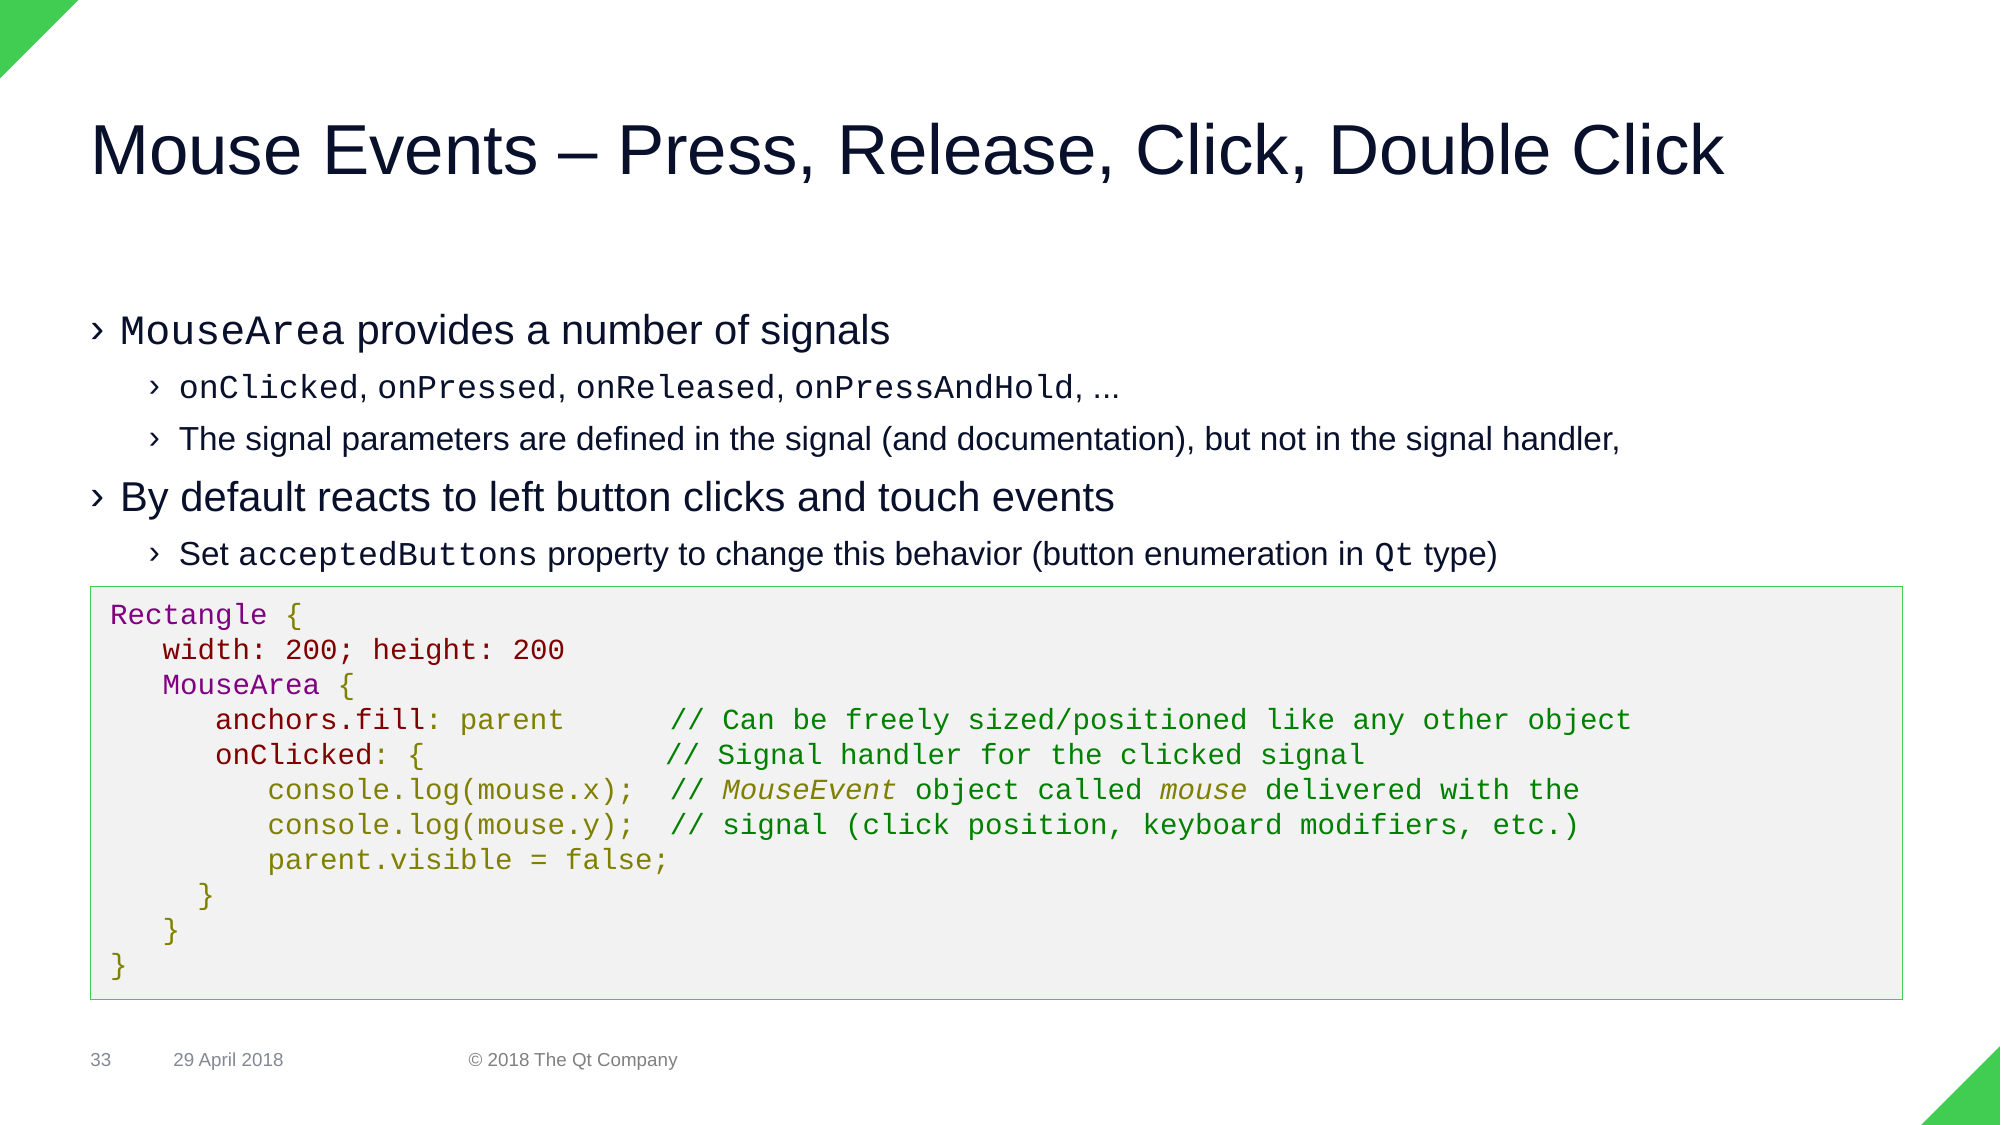

# Mouse Events – Press, Release, Click, Double Click
MouseArea provides a number of signals
onClicked, onPressed, onReleased, onPressAndHold, ...
The signal parameters are defined in the signal (and documentation), but not in the signal handler,
By default reacts to left button clicks and touch events
Set acceptedButtons property to change this behavior (button enumeration in Qt type)

Rectangle {
   width: 200; height: 200
   MouseArea {
      anchors.fill: parent      // Can be freely sized/positioned like any other object
      onClicked: { 	      // Signal handler for the clicked signal
         console.log(mouse.x);  // MouseEvent object called mouse delivered with the
         console.log(mouse.y);  // signal (click position, keyboard modifiers, etc.)
         parent.visible = false;
     }
   }
}
33
© 2018 The Qt Company
29 April 2018